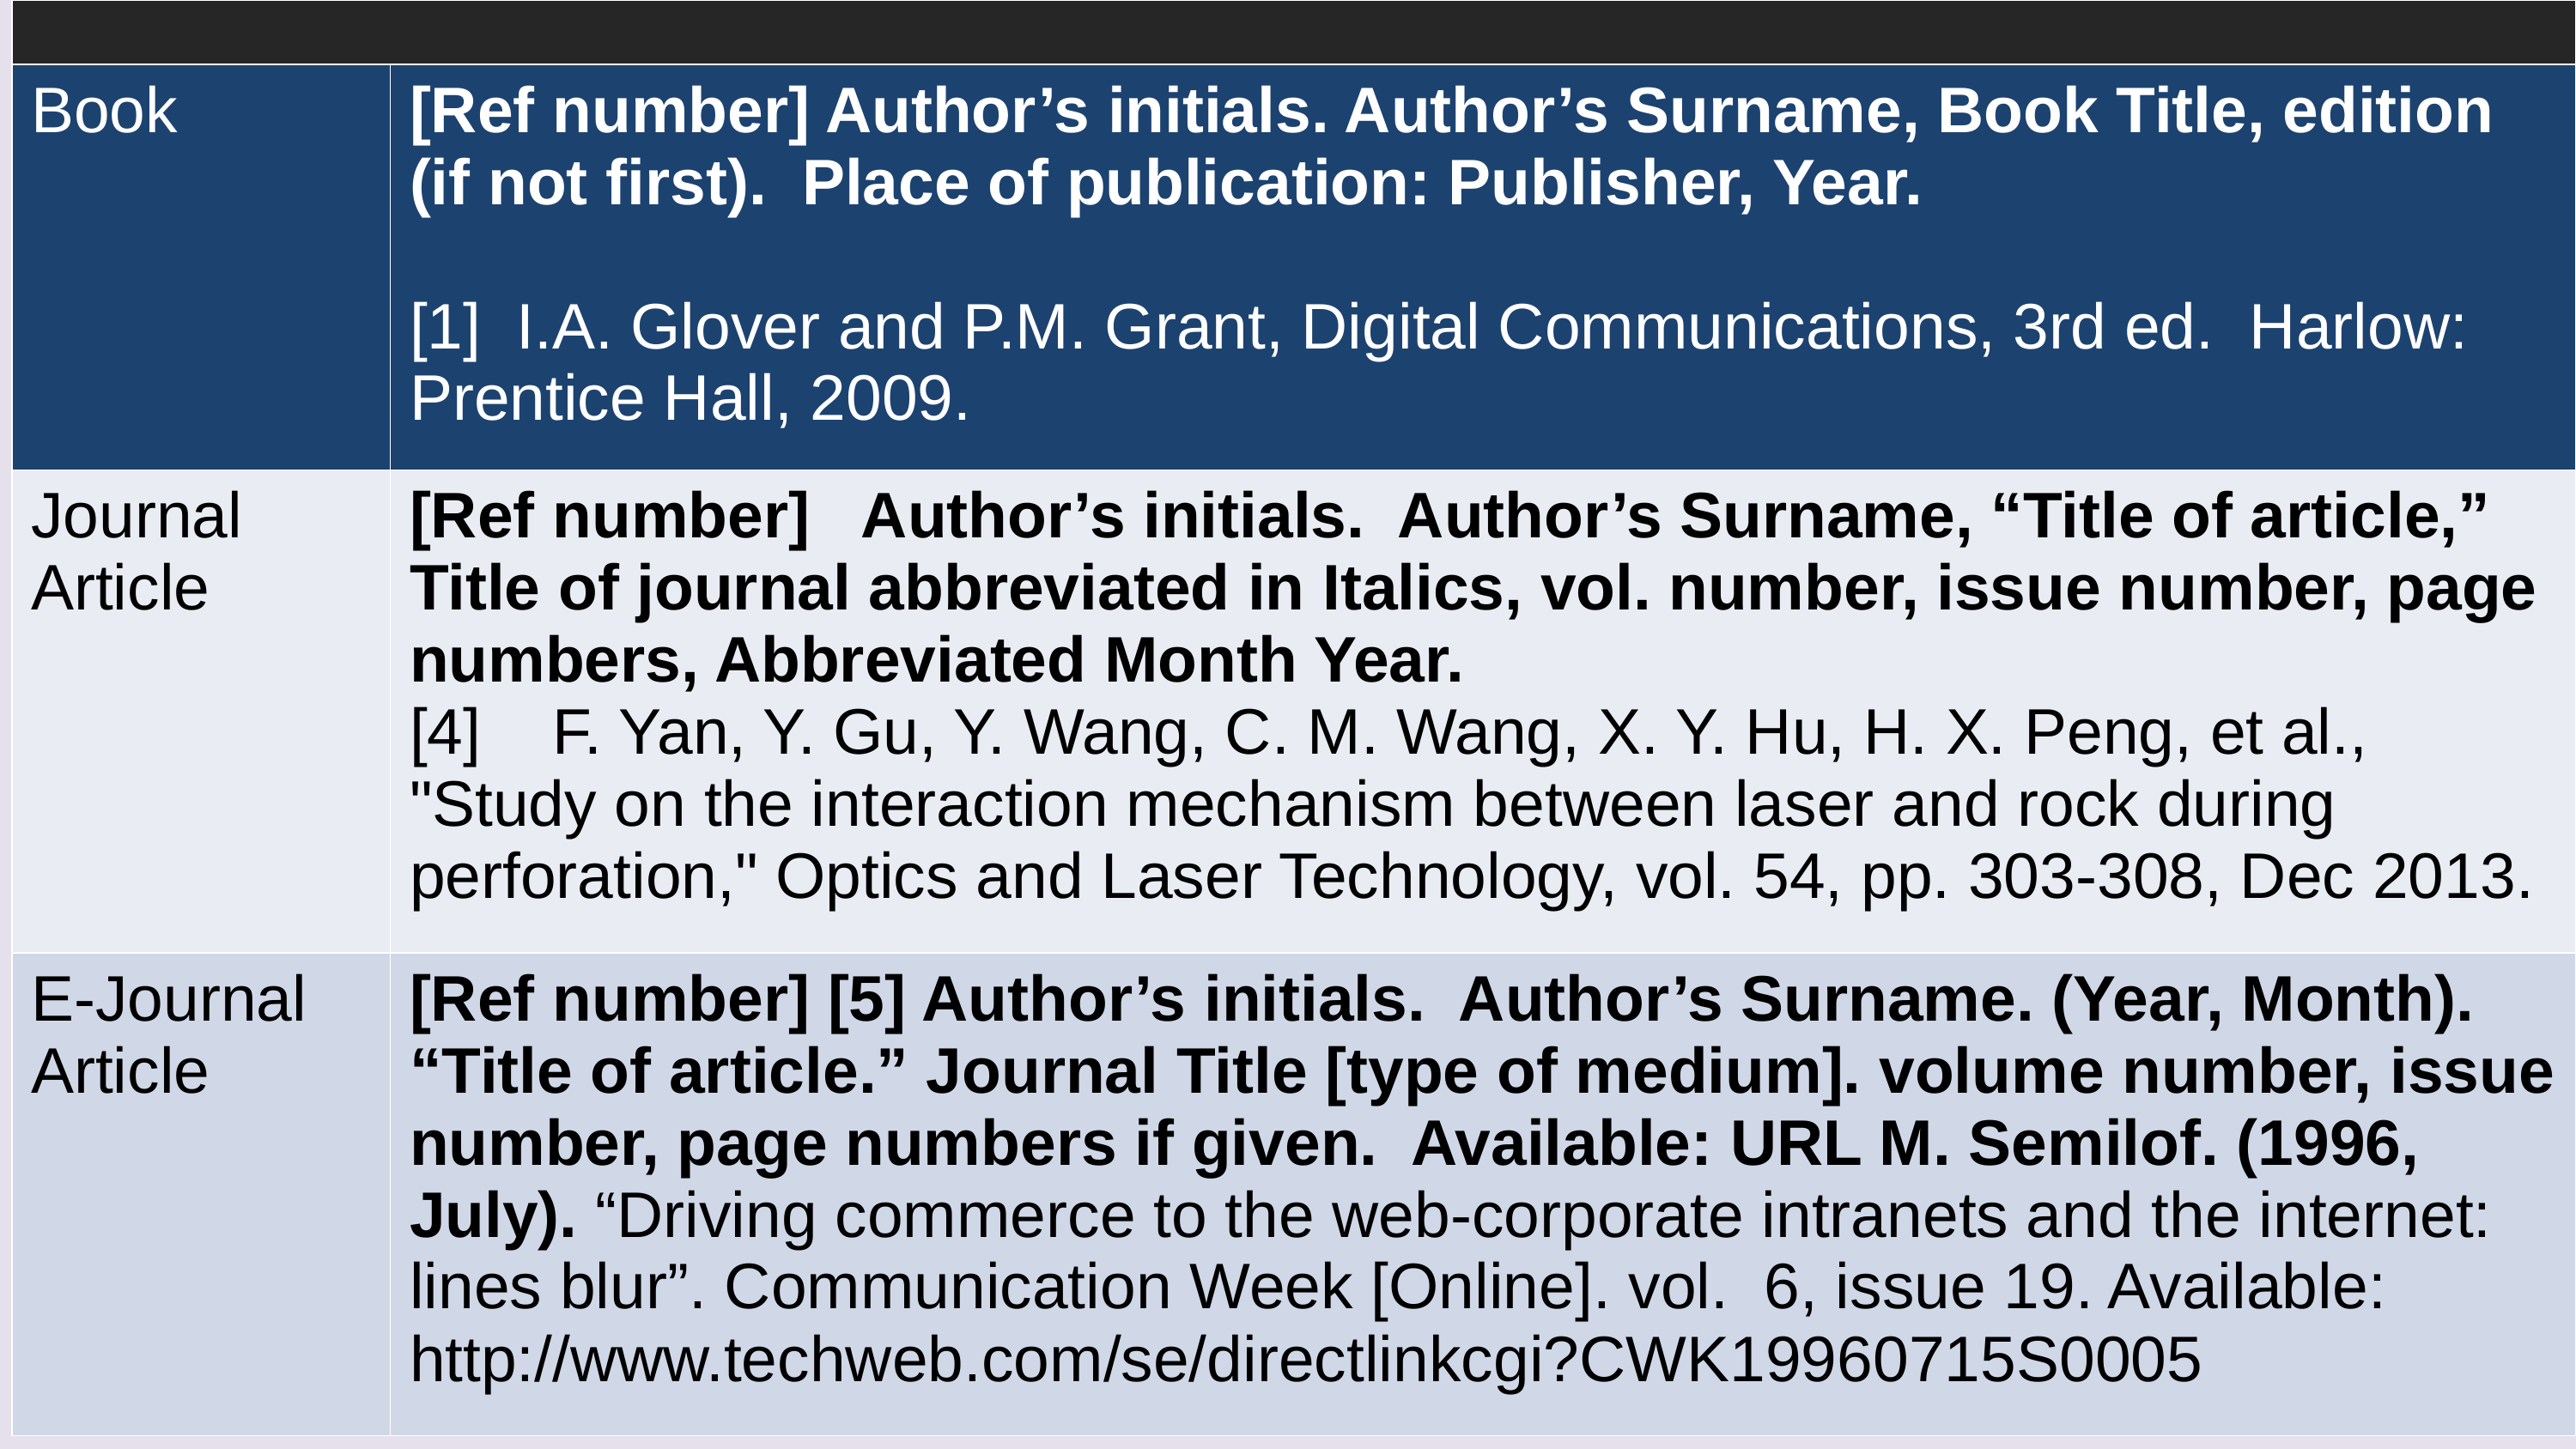

|  |  |
| --- | --- |
| Book | [Ref number] Author’s initials. Author’s Surname, Book Title, edition (if not first). Place of publication: Publisher, Year. [1] I.A. Glover and P.M. Grant, Digital Communications, 3rd ed. Harlow: Prentice Hall, 2009. |
| Journal Article | [Ref number] Author’s initials. Author’s Surname, “Title of article,” Title of journal abbreviated in Italics, vol. number, issue number, page numbers, Abbreviated Month Year. [4] F. Yan, Y. Gu, Y. Wang, C. M. Wang, X. Y. Hu, H. X. Peng, et al., "Study on the interaction mechanism between laser and rock during perforation," Optics and Laser Technology, vol. 54, pp. 303-308, Dec 2013. |
| E-Journal Article | [Ref number] [5] Author’s initials. Author’s Surname. (Year, Month). “Title of article.” Journal Title [type of medium]. volume number, issue number, page numbers if given. Available: URL M. Semilof. (1996, July). “Driving commerce to the web-corporate intranets and the internet: lines blur”. Communication Week [Online]. vol. 6, issue 19. Available: http://www.techweb.com/se/directlinkcgi?CWK19960715S0005 |